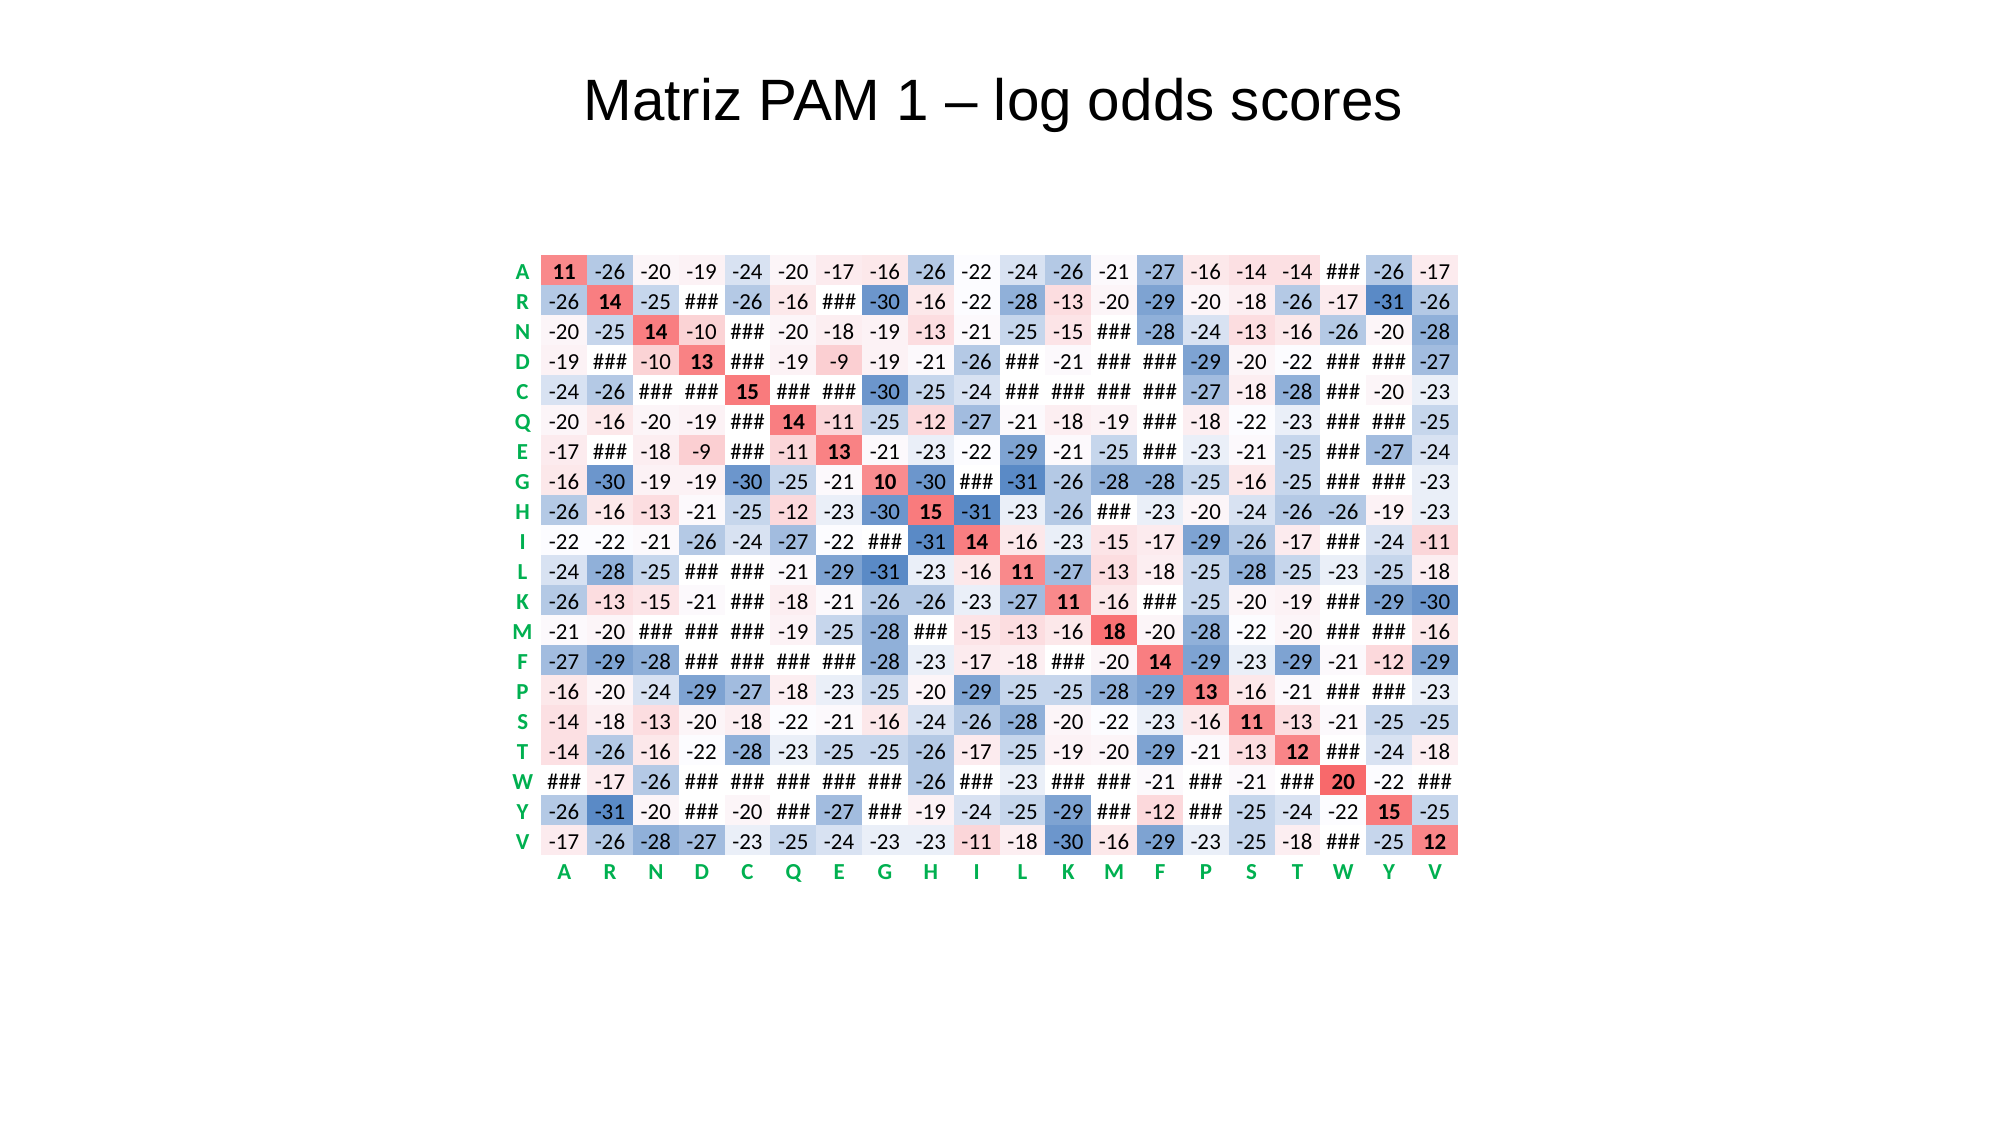

Matriz PAM 1 – log odds scores
| A | 11 | -26 | -20 | -19 | -24 | -20 | -17 | -16 | -26 | -22 | -24 | -26 | -21 | -27 | -16 | -14 | -14 | ### | -26 | -17 |
| --- | --- | --- | --- | --- | --- | --- | --- | --- | --- | --- | --- | --- | --- | --- | --- | --- | --- | --- | --- | --- |
| R | -26 | 14 | -25 | ### | -26 | -16 | ### | -30 | -16 | -22 | -28 | -13 | -20 | -29 | -20 | -18 | -26 | -17 | -31 | -26 |
| N | -20 | -25 | 14 | -10 | ### | -20 | -18 | -19 | -13 | -21 | -25 | -15 | ### | -28 | -24 | -13 | -16 | -26 | -20 | -28 |
| D | -19 | ### | -10 | 13 | ### | -19 | -9 | -19 | -21 | -26 | ### | -21 | ### | ### | -29 | -20 | -22 | ### | ### | -27 |
| C | -24 | -26 | ### | ### | 15 | ### | ### | -30 | -25 | -24 | ### | ### | ### | ### | -27 | -18 | -28 | ### | -20 | -23 |
| Q | -20 | -16 | -20 | -19 | ### | 14 | -11 | -25 | -12 | -27 | -21 | -18 | -19 | ### | -18 | -22 | -23 | ### | ### | -25 |
| E | -17 | ### | -18 | -9 | ### | -11 | 13 | -21 | -23 | -22 | -29 | -21 | -25 | ### | -23 | -21 | -25 | ### | -27 | -24 |
| G | -16 | -30 | -19 | -19 | -30 | -25 | -21 | 10 | -30 | ### | -31 | -26 | -28 | -28 | -25 | -16 | -25 | ### | ### | -23 |
| H | -26 | -16 | -13 | -21 | -25 | -12 | -23 | -30 | 15 | -31 | -23 | -26 | ### | -23 | -20 | -24 | -26 | -26 | -19 | -23 |
| I | -22 | -22 | -21 | -26 | -24 | -27 | -22 | ### | -31 | 14 | -16 | -23 | -15 | -17 | -29 | -26 | -17 | ### | -24 | -11 |
| L | -24 | -28 | -25 | ### | ### | -21 | -29 | -31 | -23 | -16 | 11 | -27 | -13 | -18 | -25 | -28 | -25 | -23 | -25 | -18 |
| K | -26 | -13 | -15 | -21 | ### | -18 | -21 | -26 | -26 | -23 | -27 | 11 | -16 | ### | -25 | -20 | -19 | ### | -29 | -30 |
| M | -21 | -20 | ### | ### | ### | -19 | -25 | -28 | ### | -15 | -13 | -16 | 18 | -20 | -28 | -22 | -20 | ### | ### | -16 |
| F | -27 | -29 | -28 | ### | ### | ### | ### | -28 | -23 | -17 | -18 | ### | -20 | 14 | -29 | -23 | -29 | -21 | -12 | -29 |
| P | -16 | -20 | -24 | -29 | -27 | -18 | -23 | -25 | -20 | -29 | -25 | -25 | -28 | -29 | 13 | -16 | -21 | ### | ### | -23 |
| S | -14 | -18 | -13 | -20 | -18 | -22 | -21 | -16 | -24 | -26 | -28 | -20 | -22 | -23 | -16 | 11 | -13 | -21 | -25 | -25 |
| T | -14 | -26 | -16 | -22 | -28 | -23 | -25 | -25 | -26 | -17 | -25 | -19 | -20 | -29 | -21 | -13 | 12 | ### | -24 | -18 |
| W | ### | -17 | -26 | ### | ### | ### | ### | ### | -26 | ### | -23 | ### | ### | -21 | ### | -21 | ### | 20 | -22 | ### |
| Y | -26 | -31 | -20 | ### | -20 | ### | -27 | ### | -19 | -24 | -25 | -29 | ### | -12 | ### | -25 | -24 | -22 | 15 | -25 |
| V | -17 | -26 | -28 | -27 | -23 | -25 | -24 | -23 | -23 | -11 | -18 | -30 | -16 | -29 | -23 | -25 | -18 | ### | -25 | 12 |
|  | A | R | N | D | C | Q | E | G | H | I | L | K | M | F | P | S | T | W | Y | V |